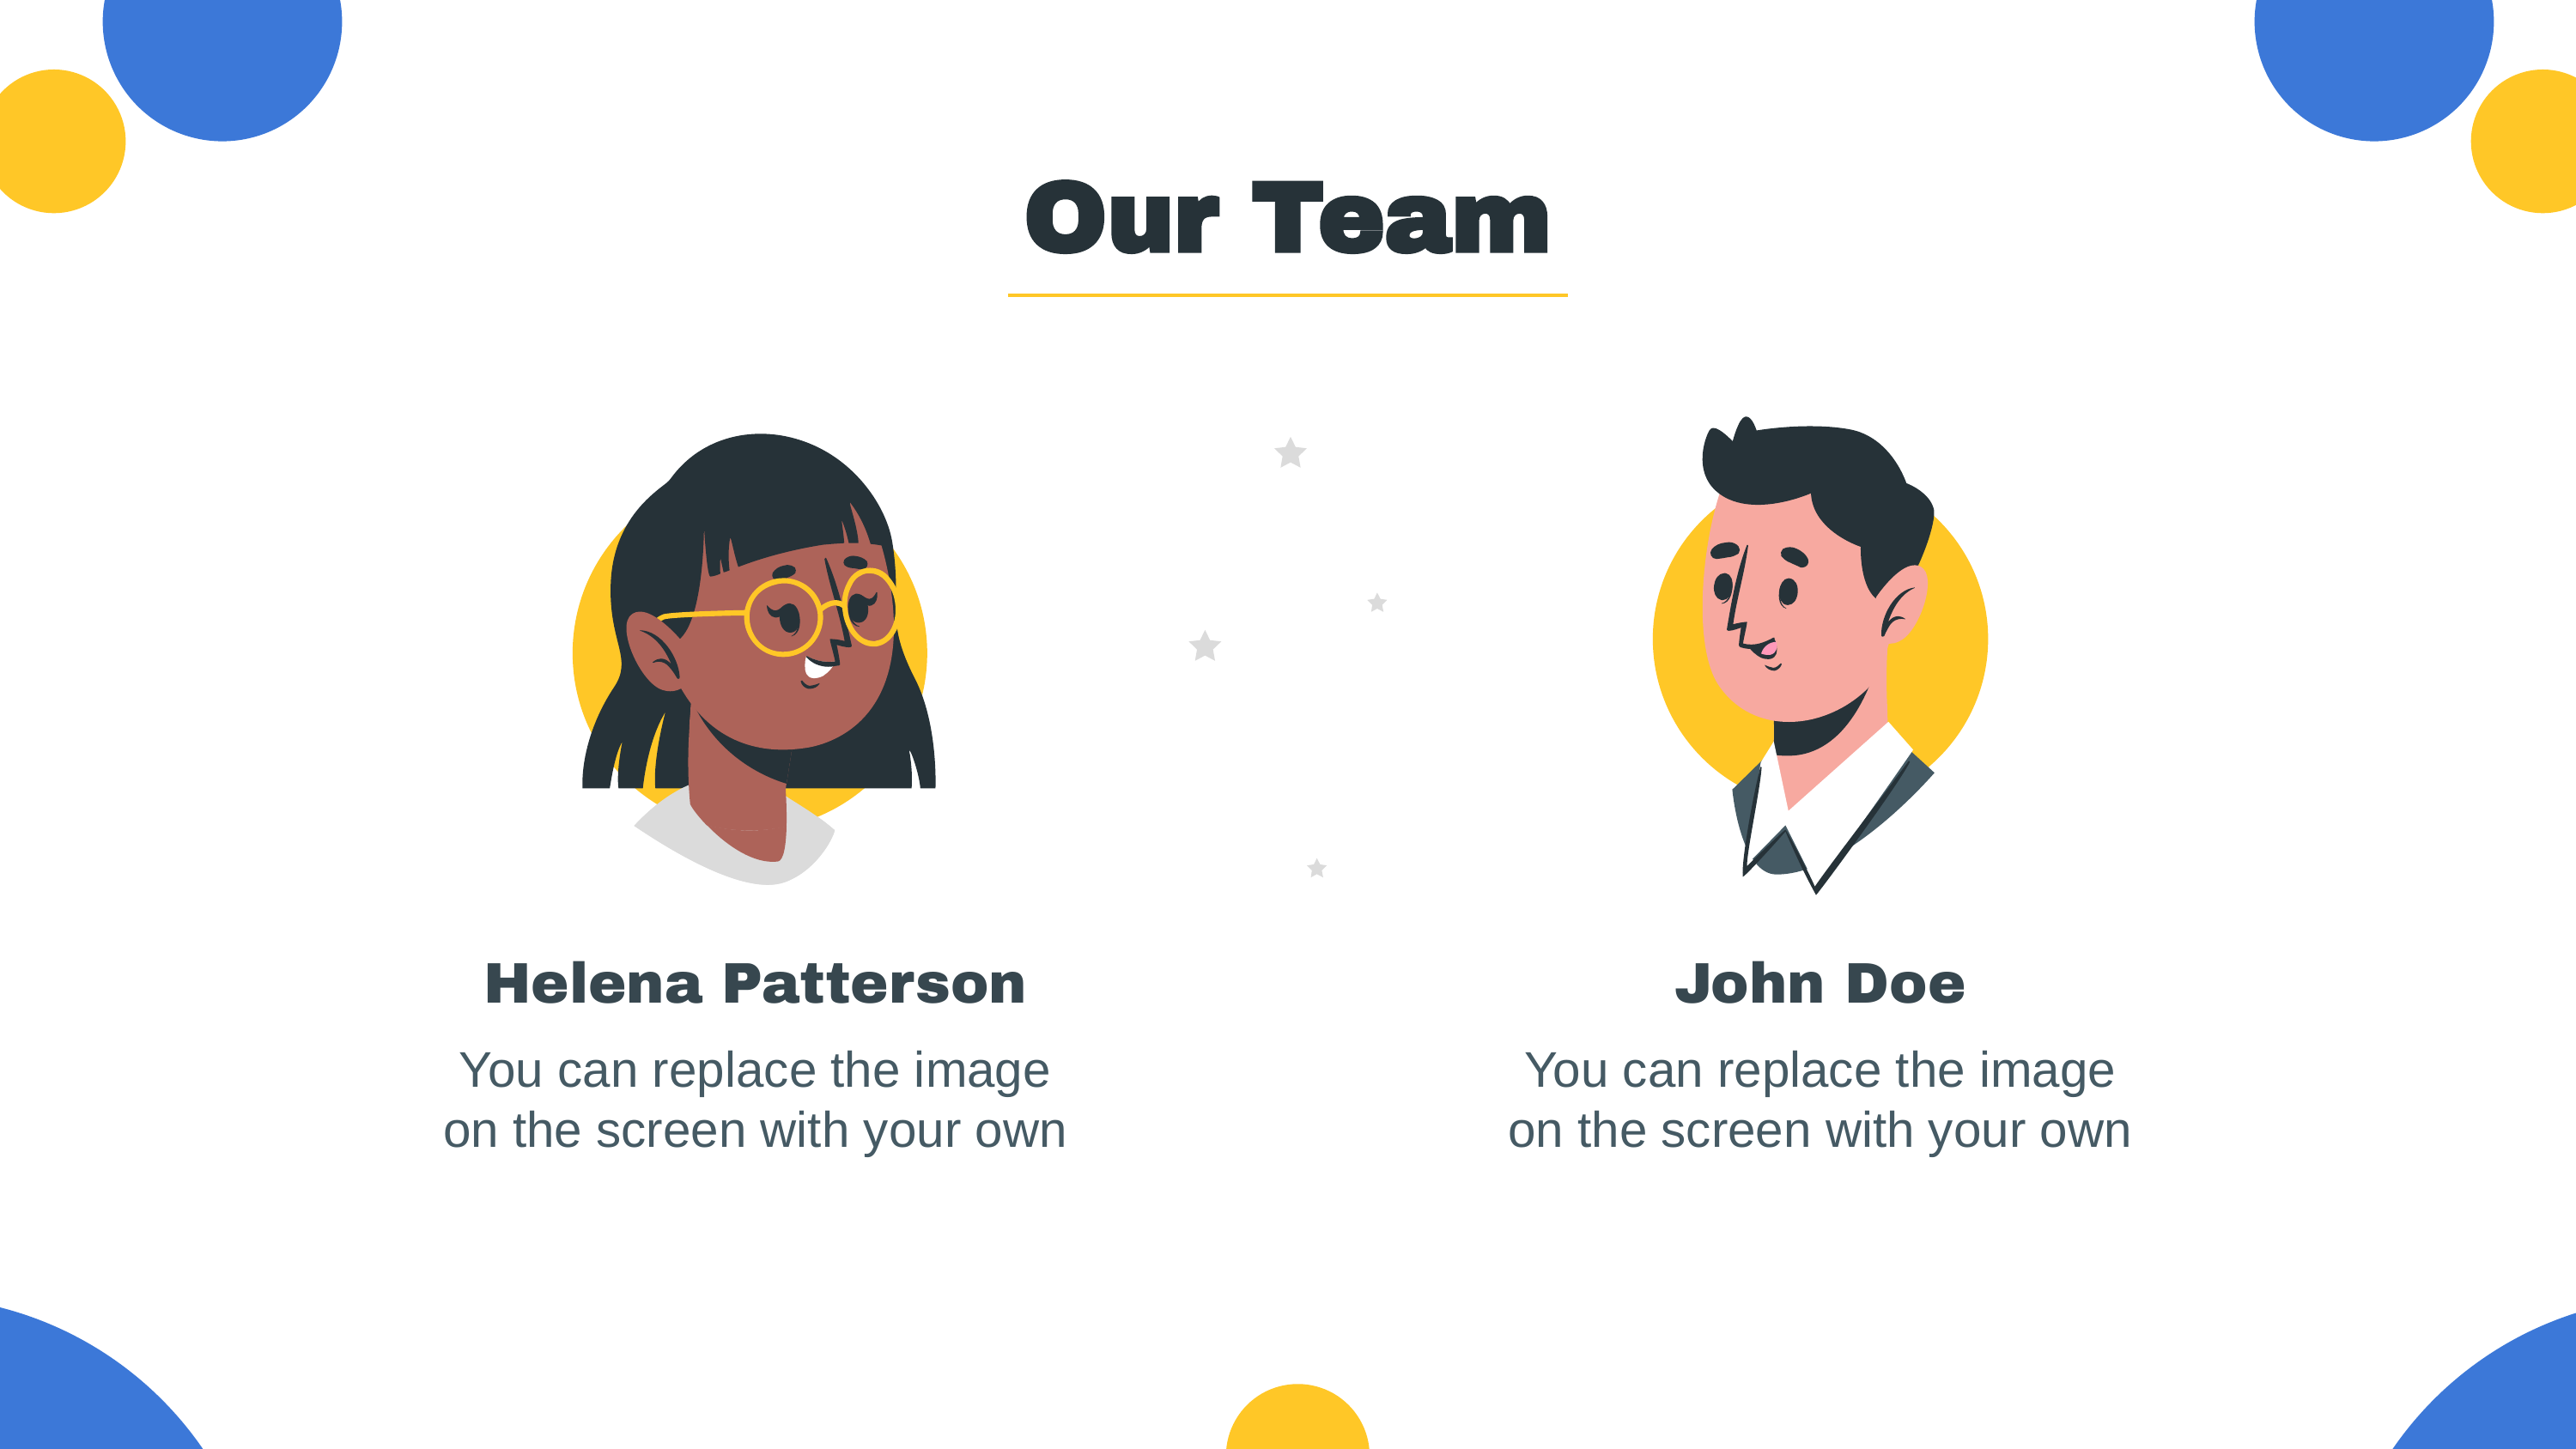

# Our Team

Helena Patterson
John Doe
You can replace the image on the screen with your own
You can replace the image on the screen with your own